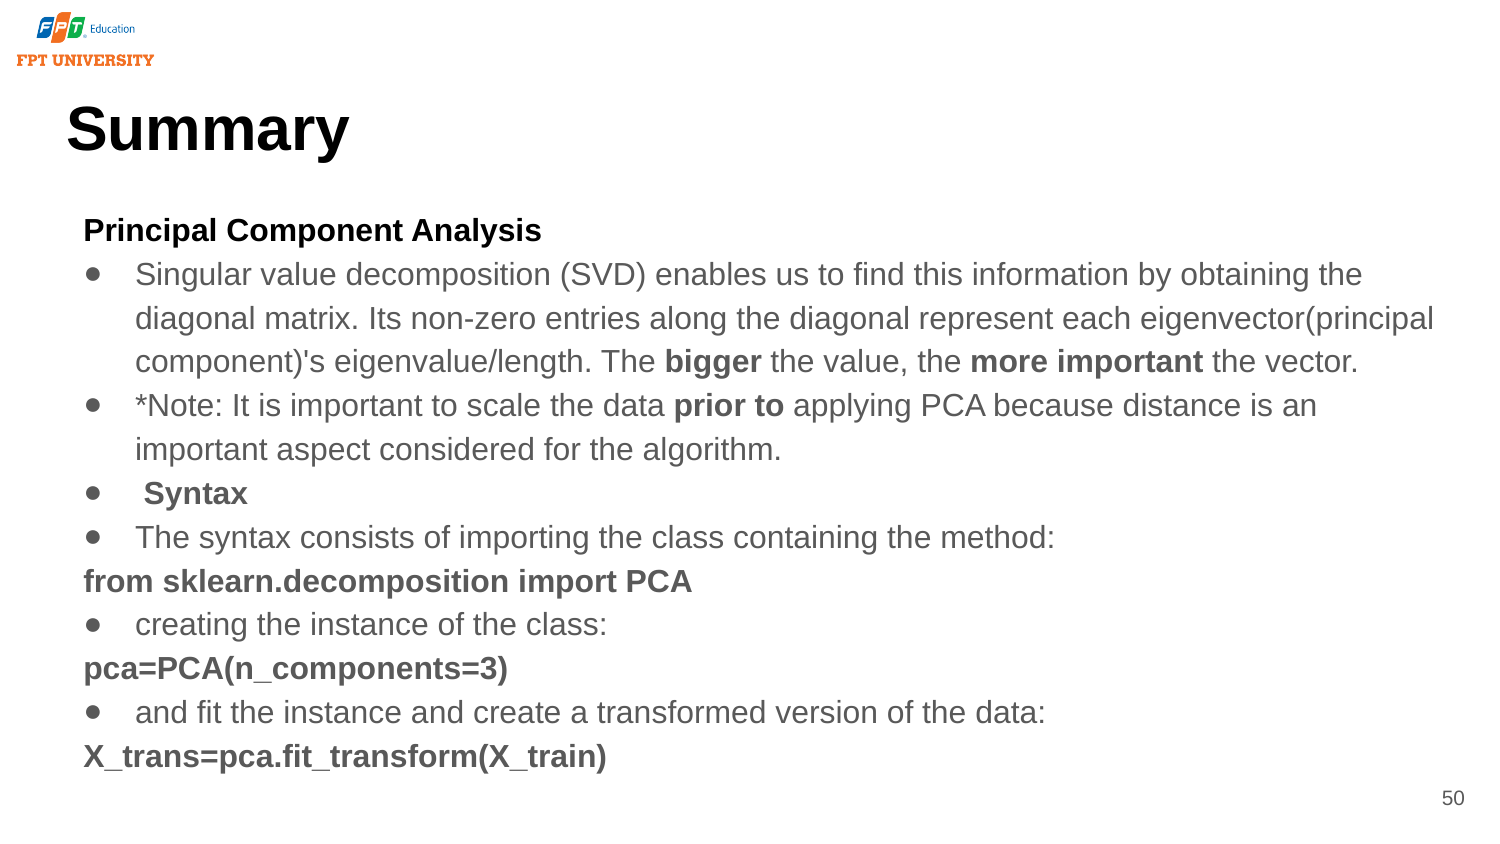

# Summary
Principal Component Analysis
Singular value decomposition (SVD) enables us to find this information by obtaining the diagonal matrix. Its non-zero entries along the diagonal represent each eigenvector(principal component)'s eigenvalue/length. The bigger the value, the more important the vector.
*Note: It is important to scale the data prior to applying PCA because distance is an important aspect considered for the algorithm.
 Syntax
The syntax consists of importing the class containing the method:
	from sklearn.decomposition import PCA
creating the instance of the class:
	pca=PCA(n_components=3)
and fit the instance and create a transformed version of the data:
	X_trans=pca.fit_transform(X_train)

50